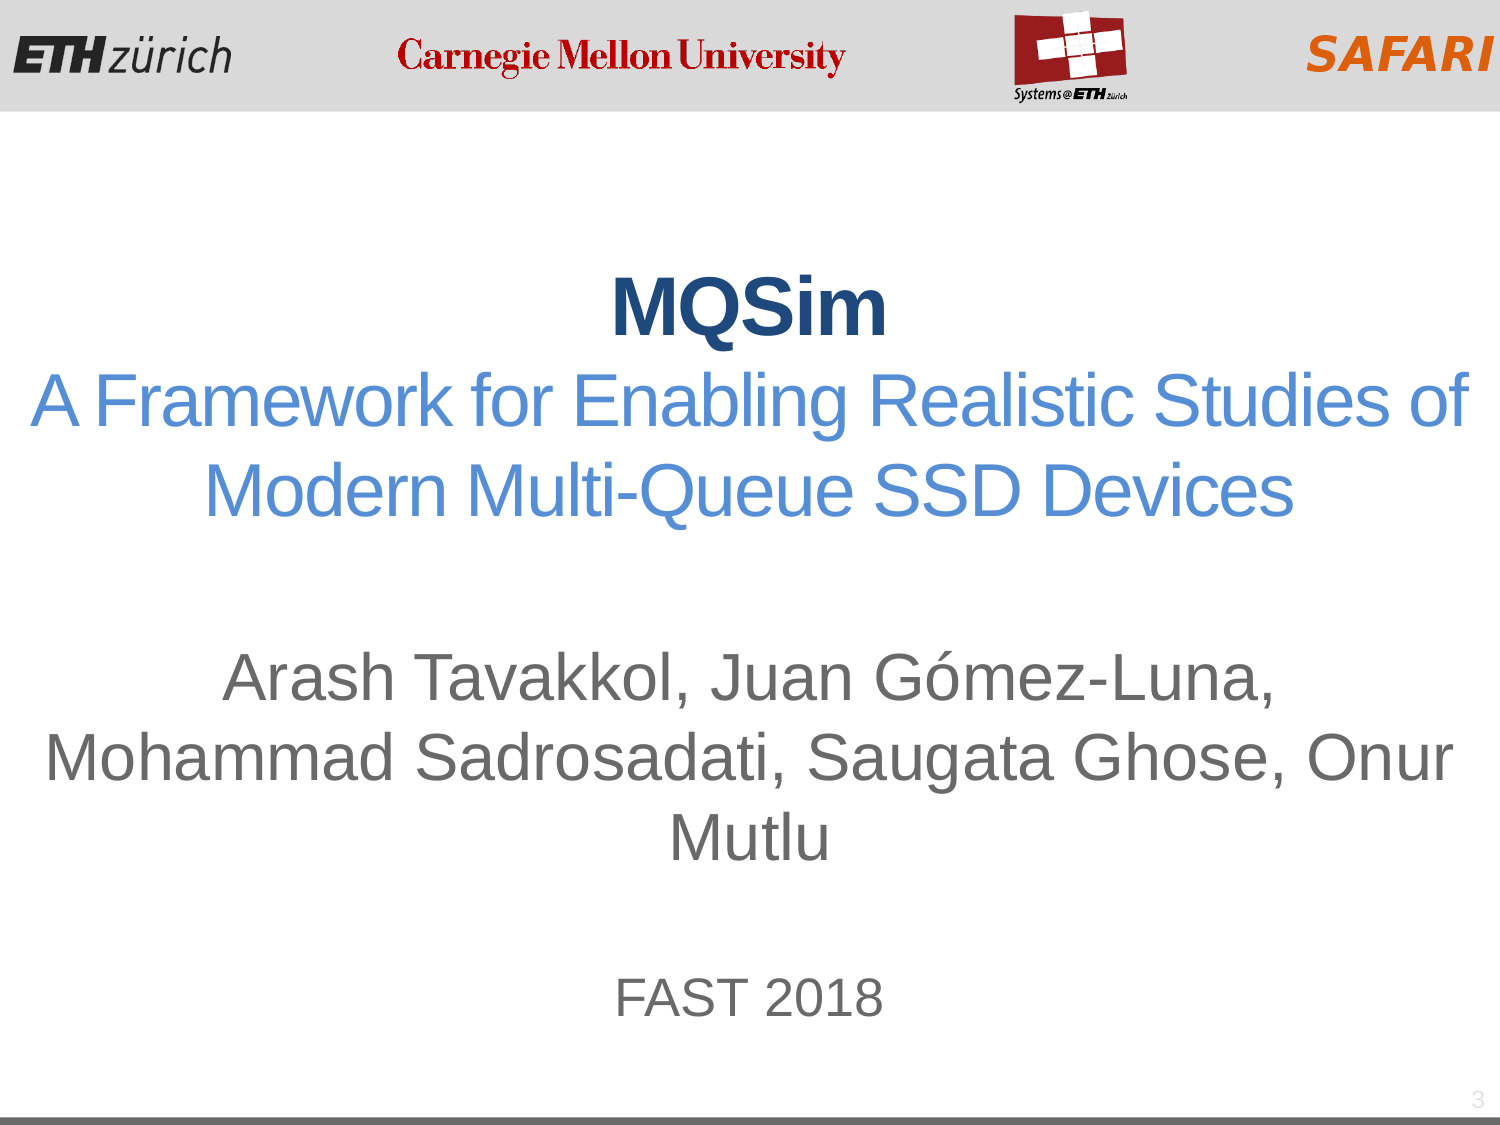

# MQSim A Framework for Enabling Realistic Studies of Modern Multi-Queue SSD Devices
Arash Tavakkol, Juan Gómez-Luna,
Mohammad Sadrosadati, Saugata Ghose, Onur Mutlu
FAST 2018

3